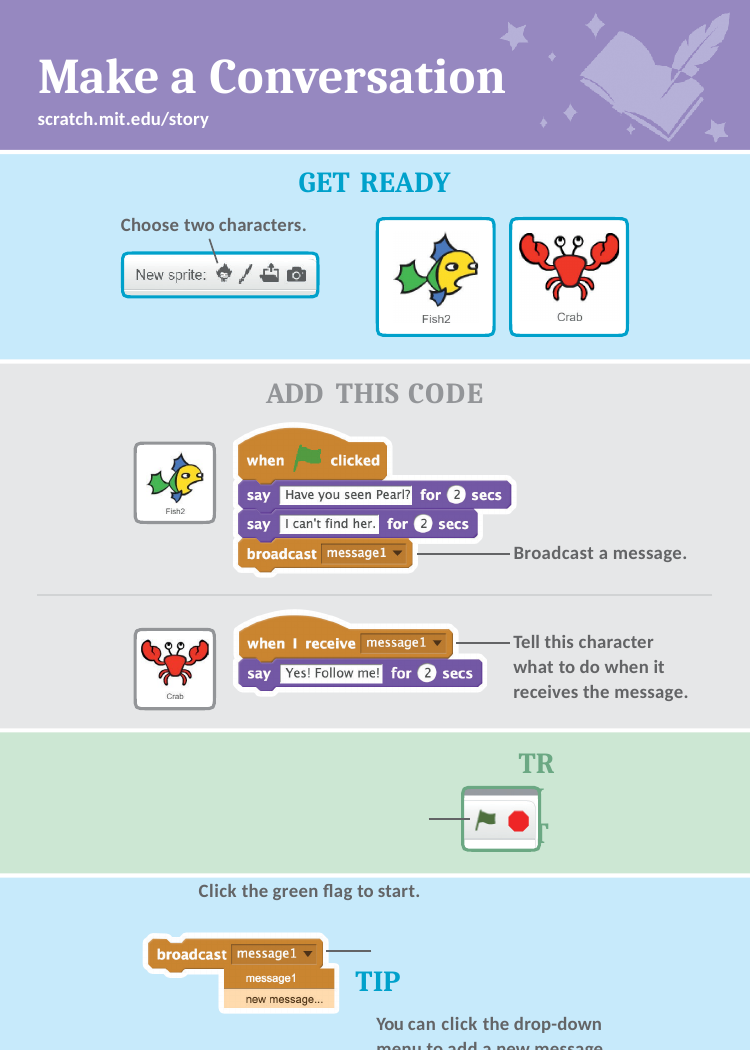

# Make a Conversation
scratch.mit.edu/story

GET READY
Choose two characters.

ADD  THIS CODE

Broadcast a message.

Tell this character  what to do when it  receives the message.

TRY IT

Click the green flag to start.

TIP
You can click the drop-down  menu to add a new message.